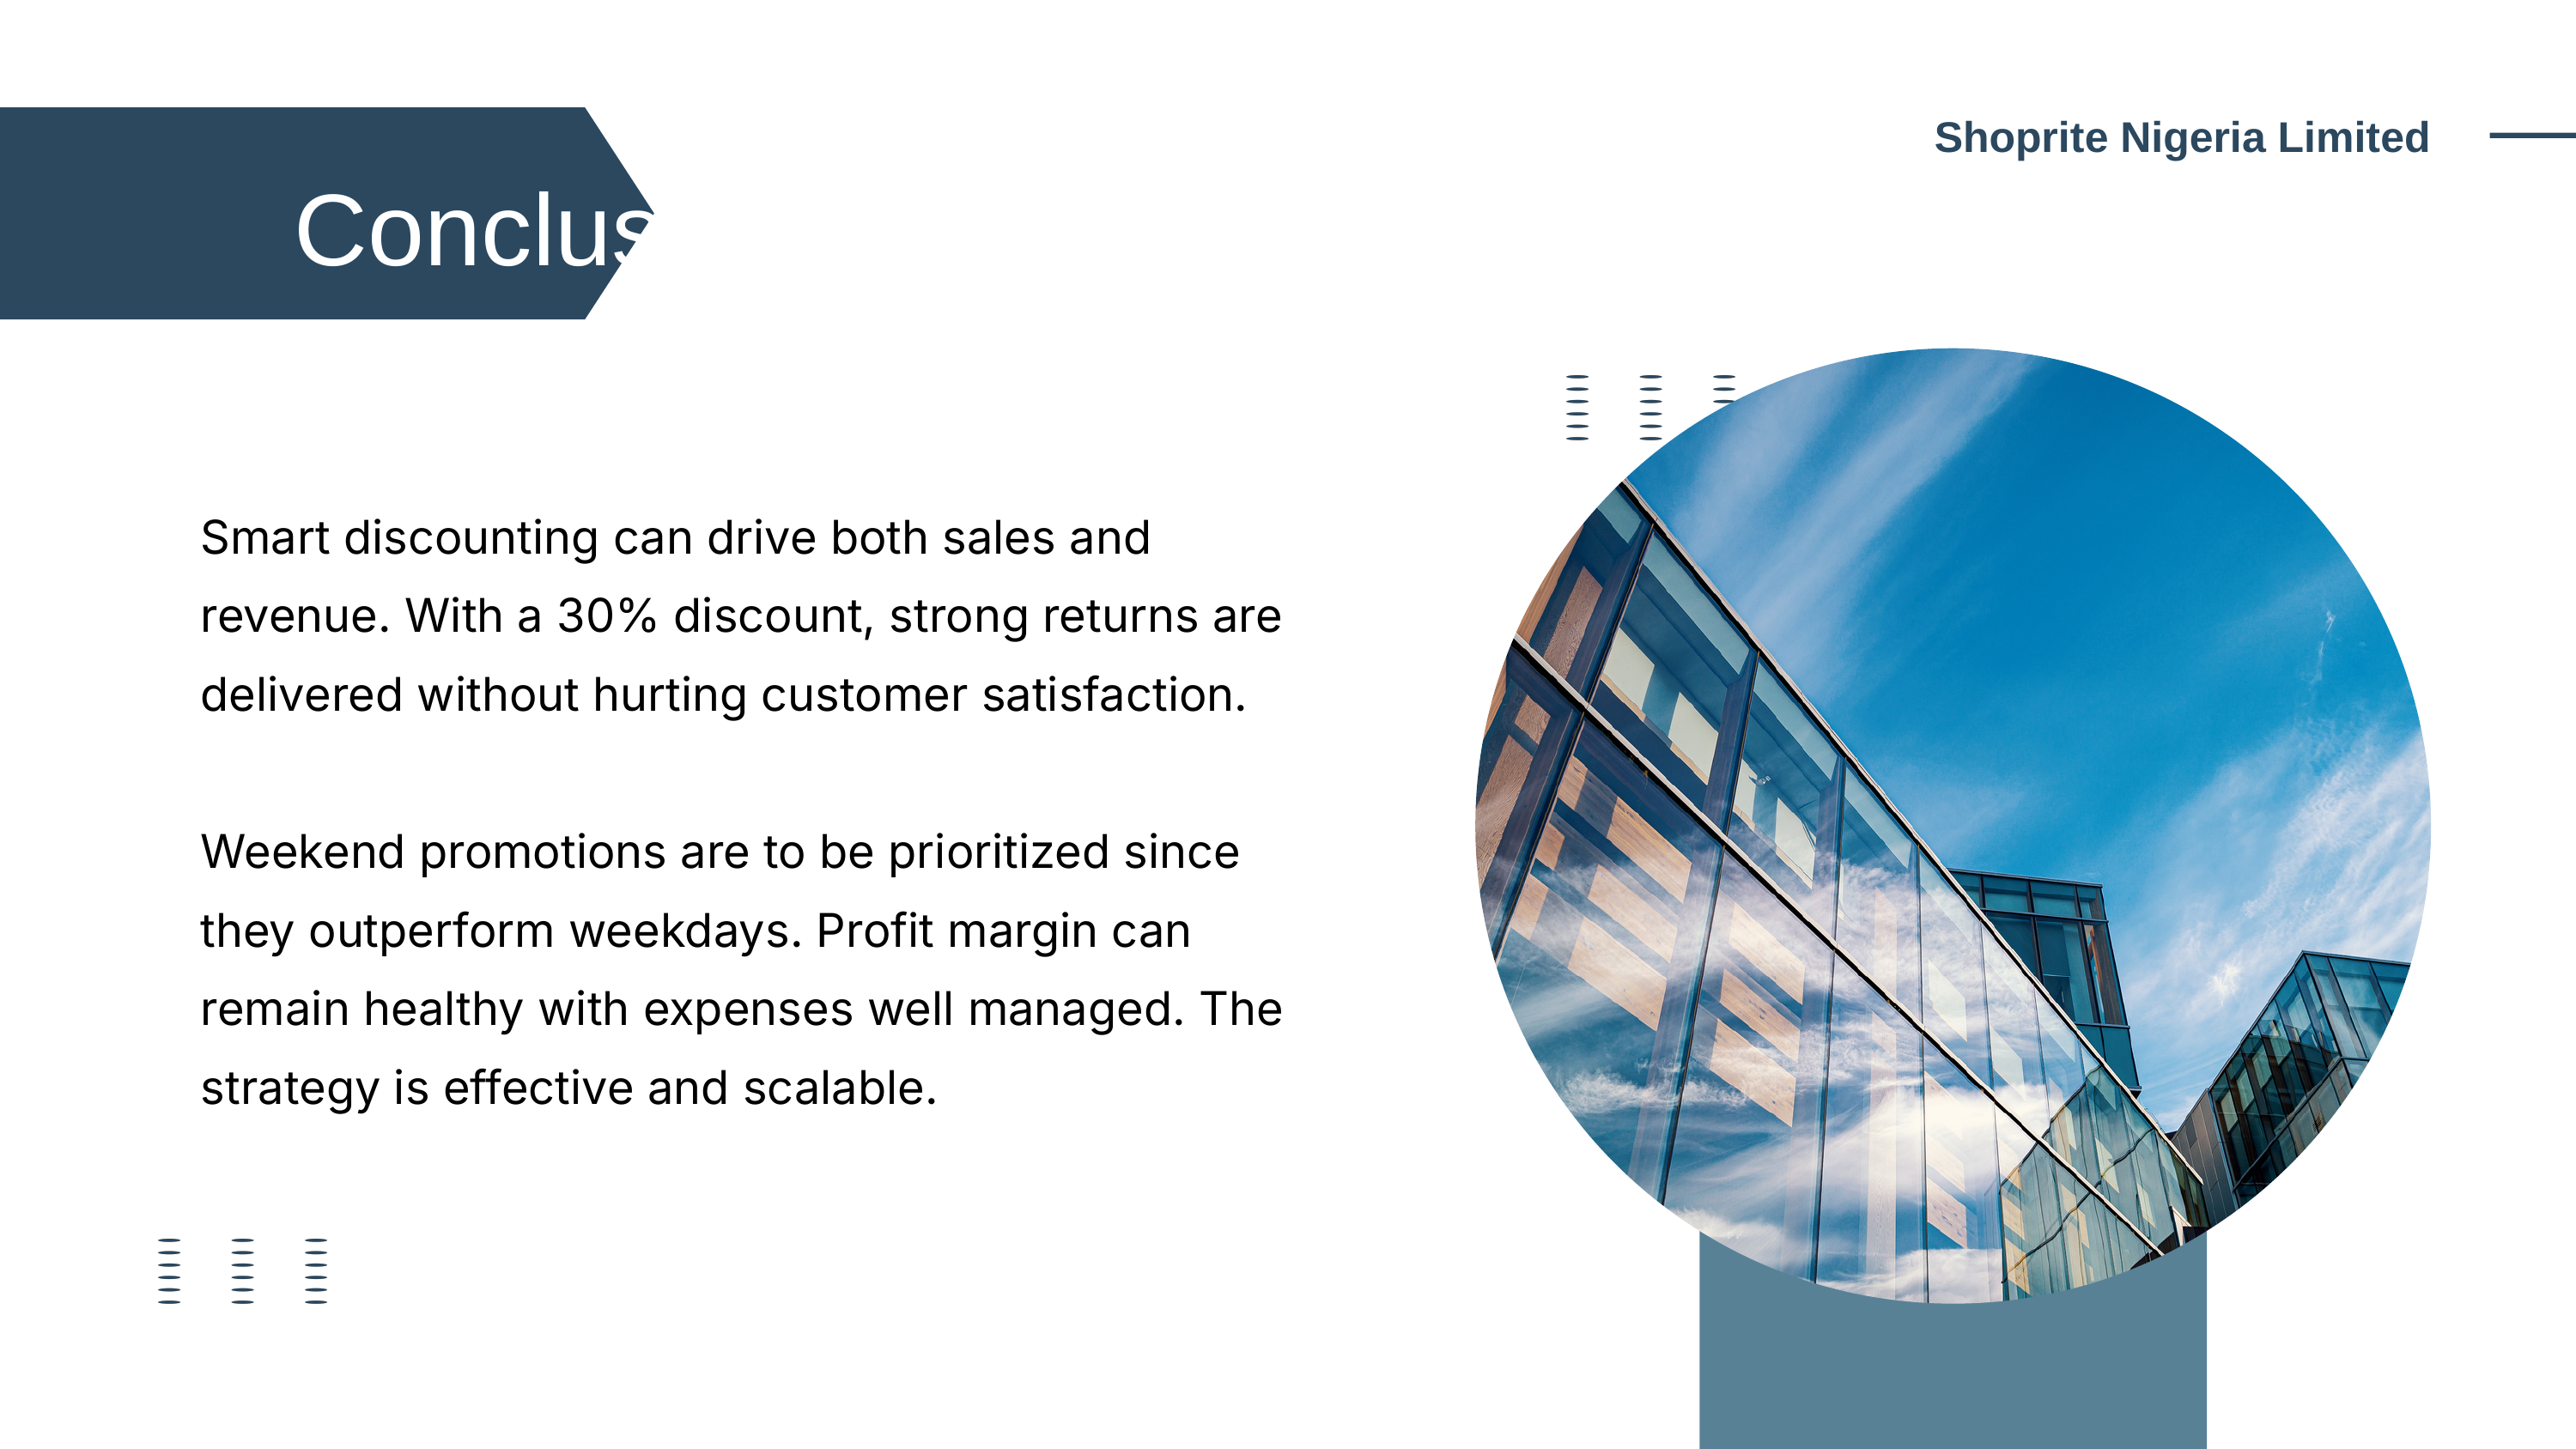

Shoprite Nigeria Limited

Conclusion

Smart discounting can drive both sales and revenue. With a 30% discount, strong returns are delivered without hurting customer satisfaction.

Weekend promotions are to be prioritized since they outperform weekdays. Profit margin can remain healthy with expenses well managed. The strategy is effective and scalable.